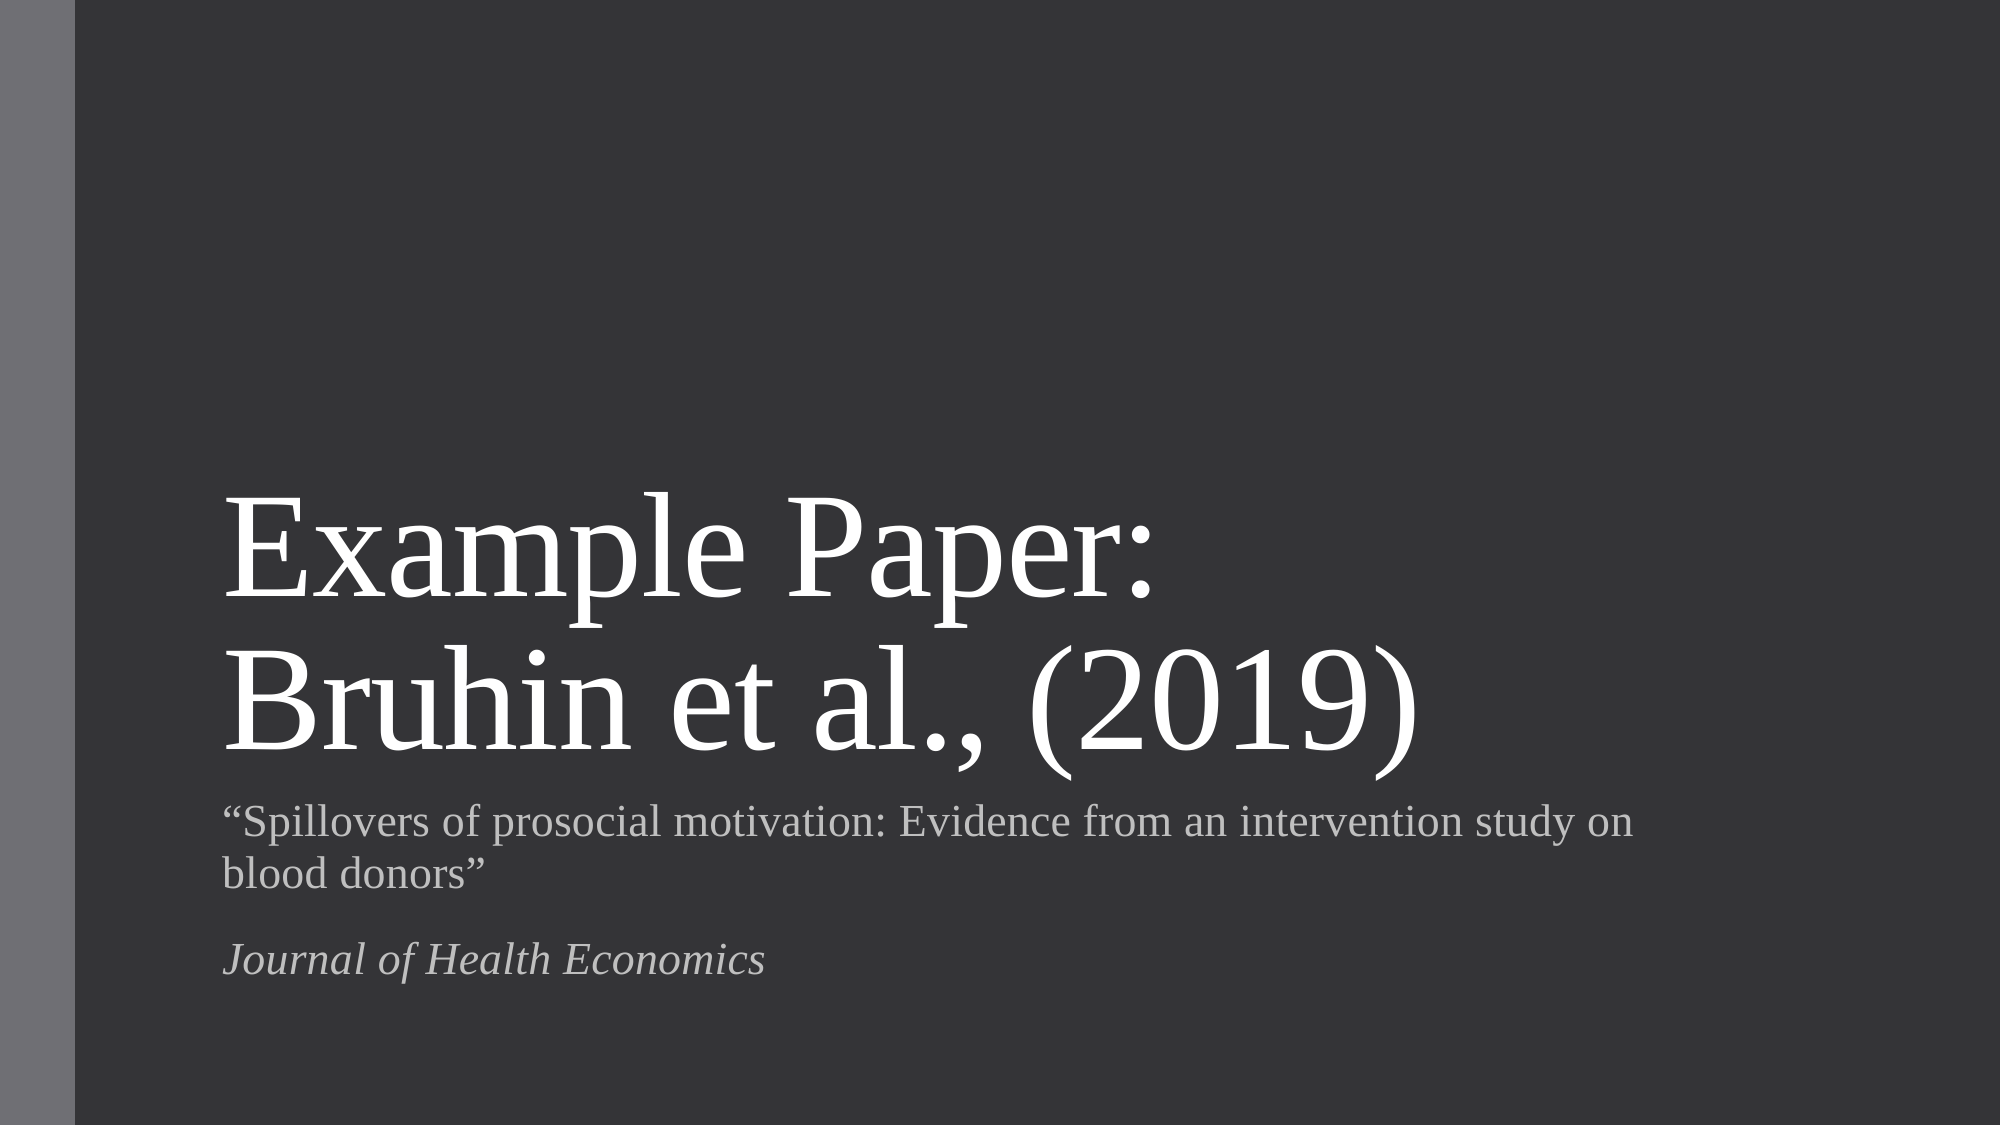

# Example Paper: Bruhin et al., (2019)
“Spillovers of prosocial motivation: Evidence from an intervention study on blood donors”
Journal of Health Economics